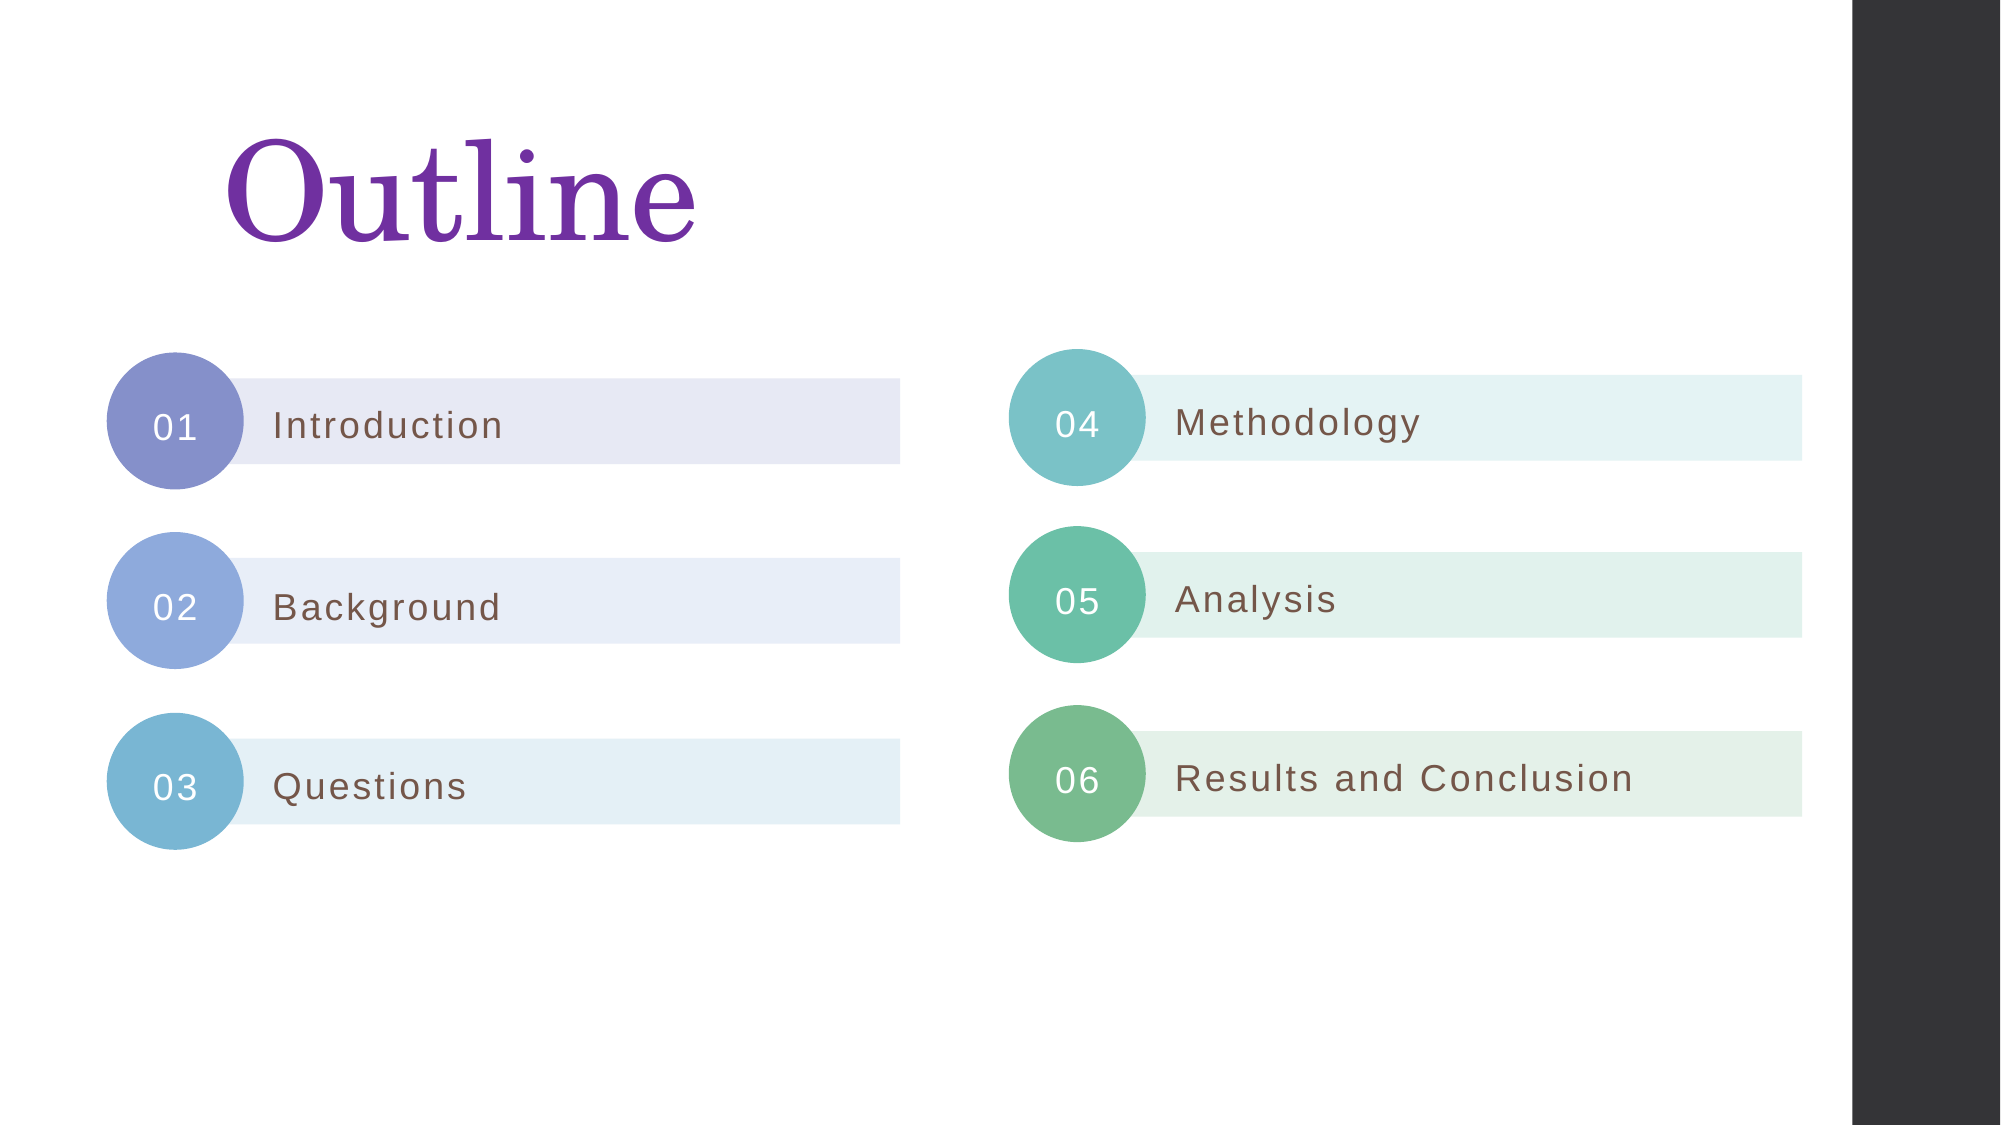

# Outline
04
01

Methodology

Introduction
05
02

Analysis

Background
06
03

Results and Conclusion

Questions